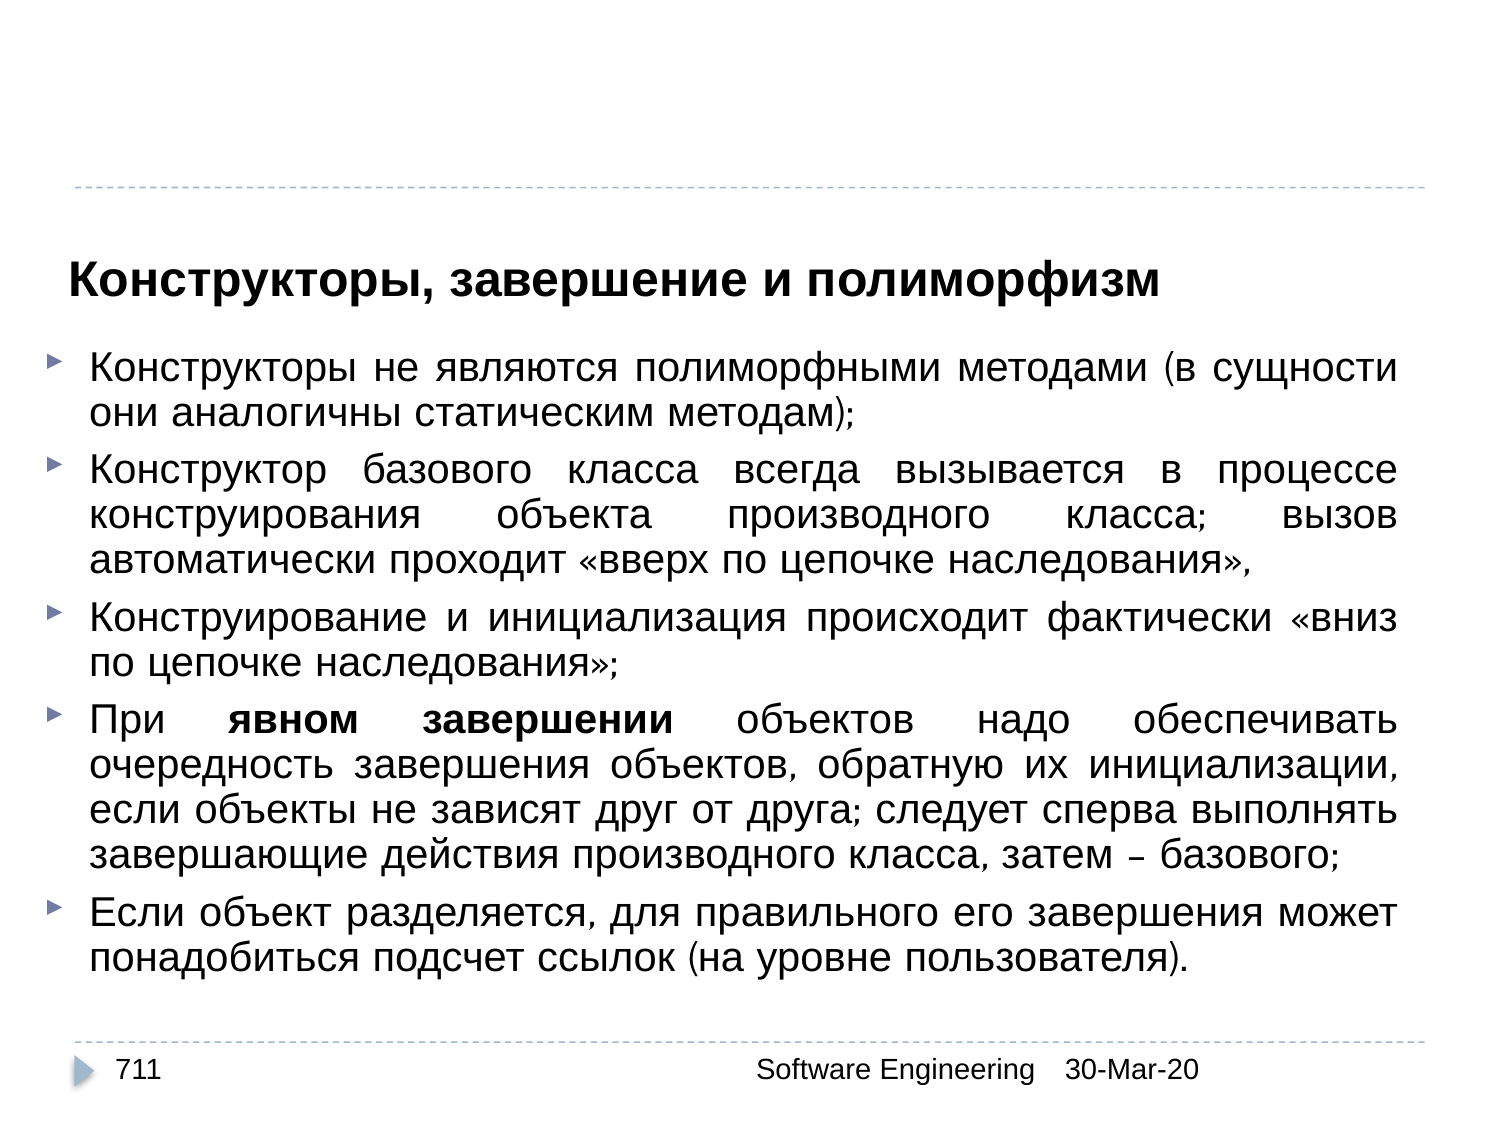

# Конструкторы, завершение и полиморфизм
Конструкторы не являются полиморфными методами (в сущности они аналогичны статическим методам);
Конструктор базового класса всегда вызывается в процессе конструирования объекта производного класса; вызов автоматически проходит «вверх по цепочке наследования»,
Конструирование и инициализация происходит фактически «вниз по цепочке наследования»;
При явном завершении объектов надо обеспечивать очередность завершения объектов, обратную их инициализации, если объекты не зависят друг от друга; следует сперва выполнять завершающие действия производного класса, затем – базового;
Если объект разделяется, для правильного его завершения может понадобиться подсчет ссылок (на уровне пользователя).
711
Software Engineering
30-Mar-20